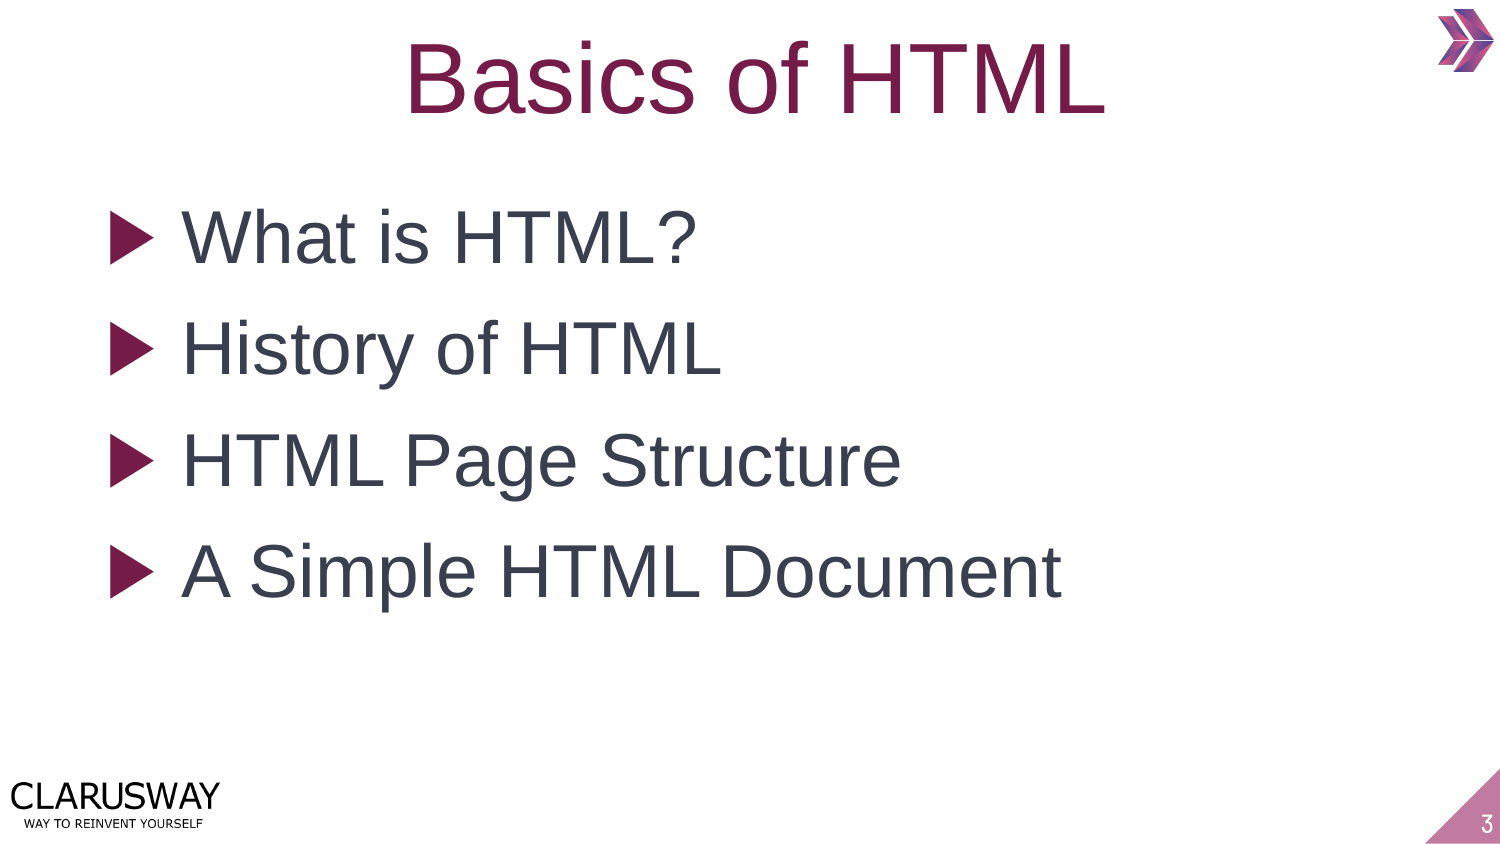

Basics of HTML
What is HTML?
History of HTML
HTML Page Structure
A Simple HTML Document
3